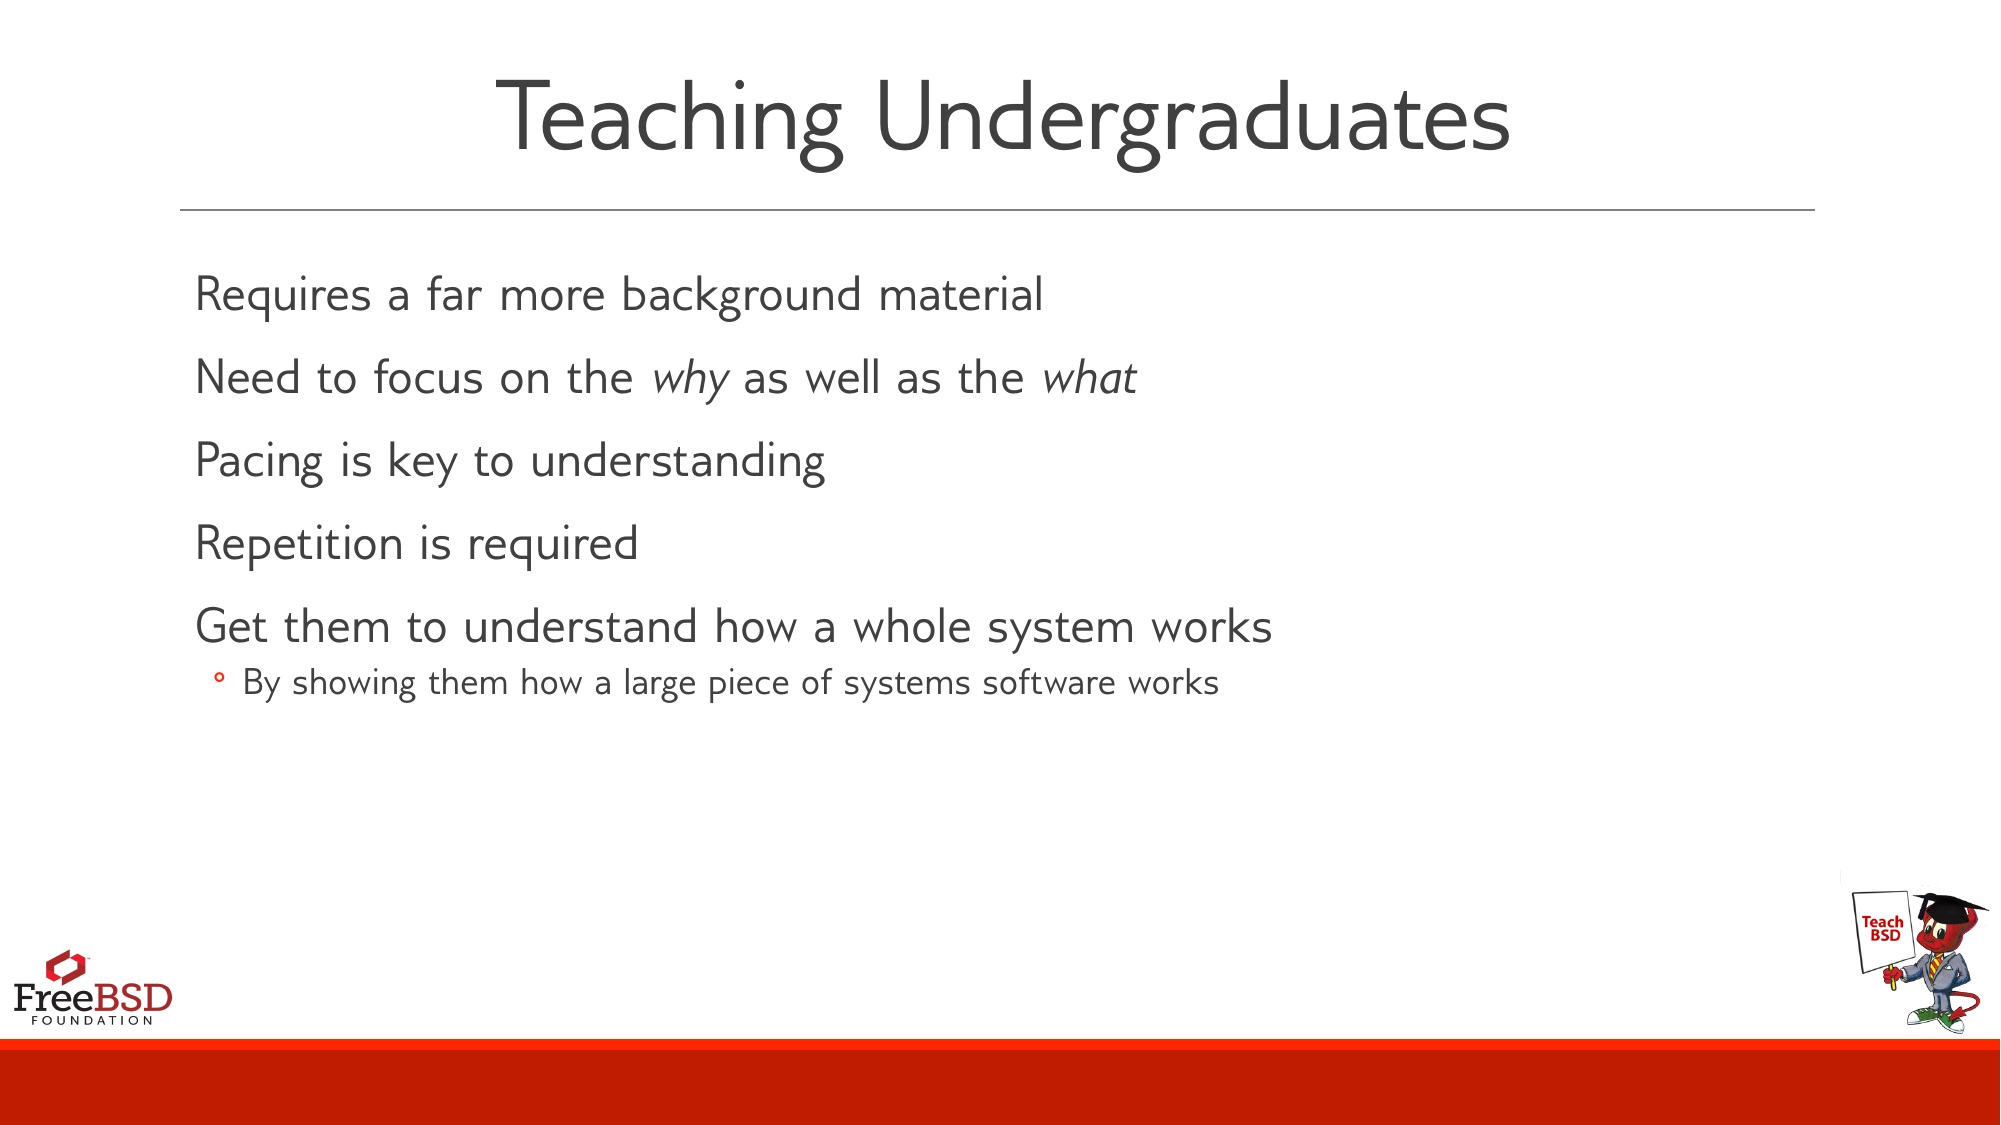

# Teaching Undergraduates
Requires a far more background material
Need to focus on the why as well as the what
Pacing is key to understanding
Repetition is required
Get them to understand how a whole system works
By showing them how a large piece of systems software works